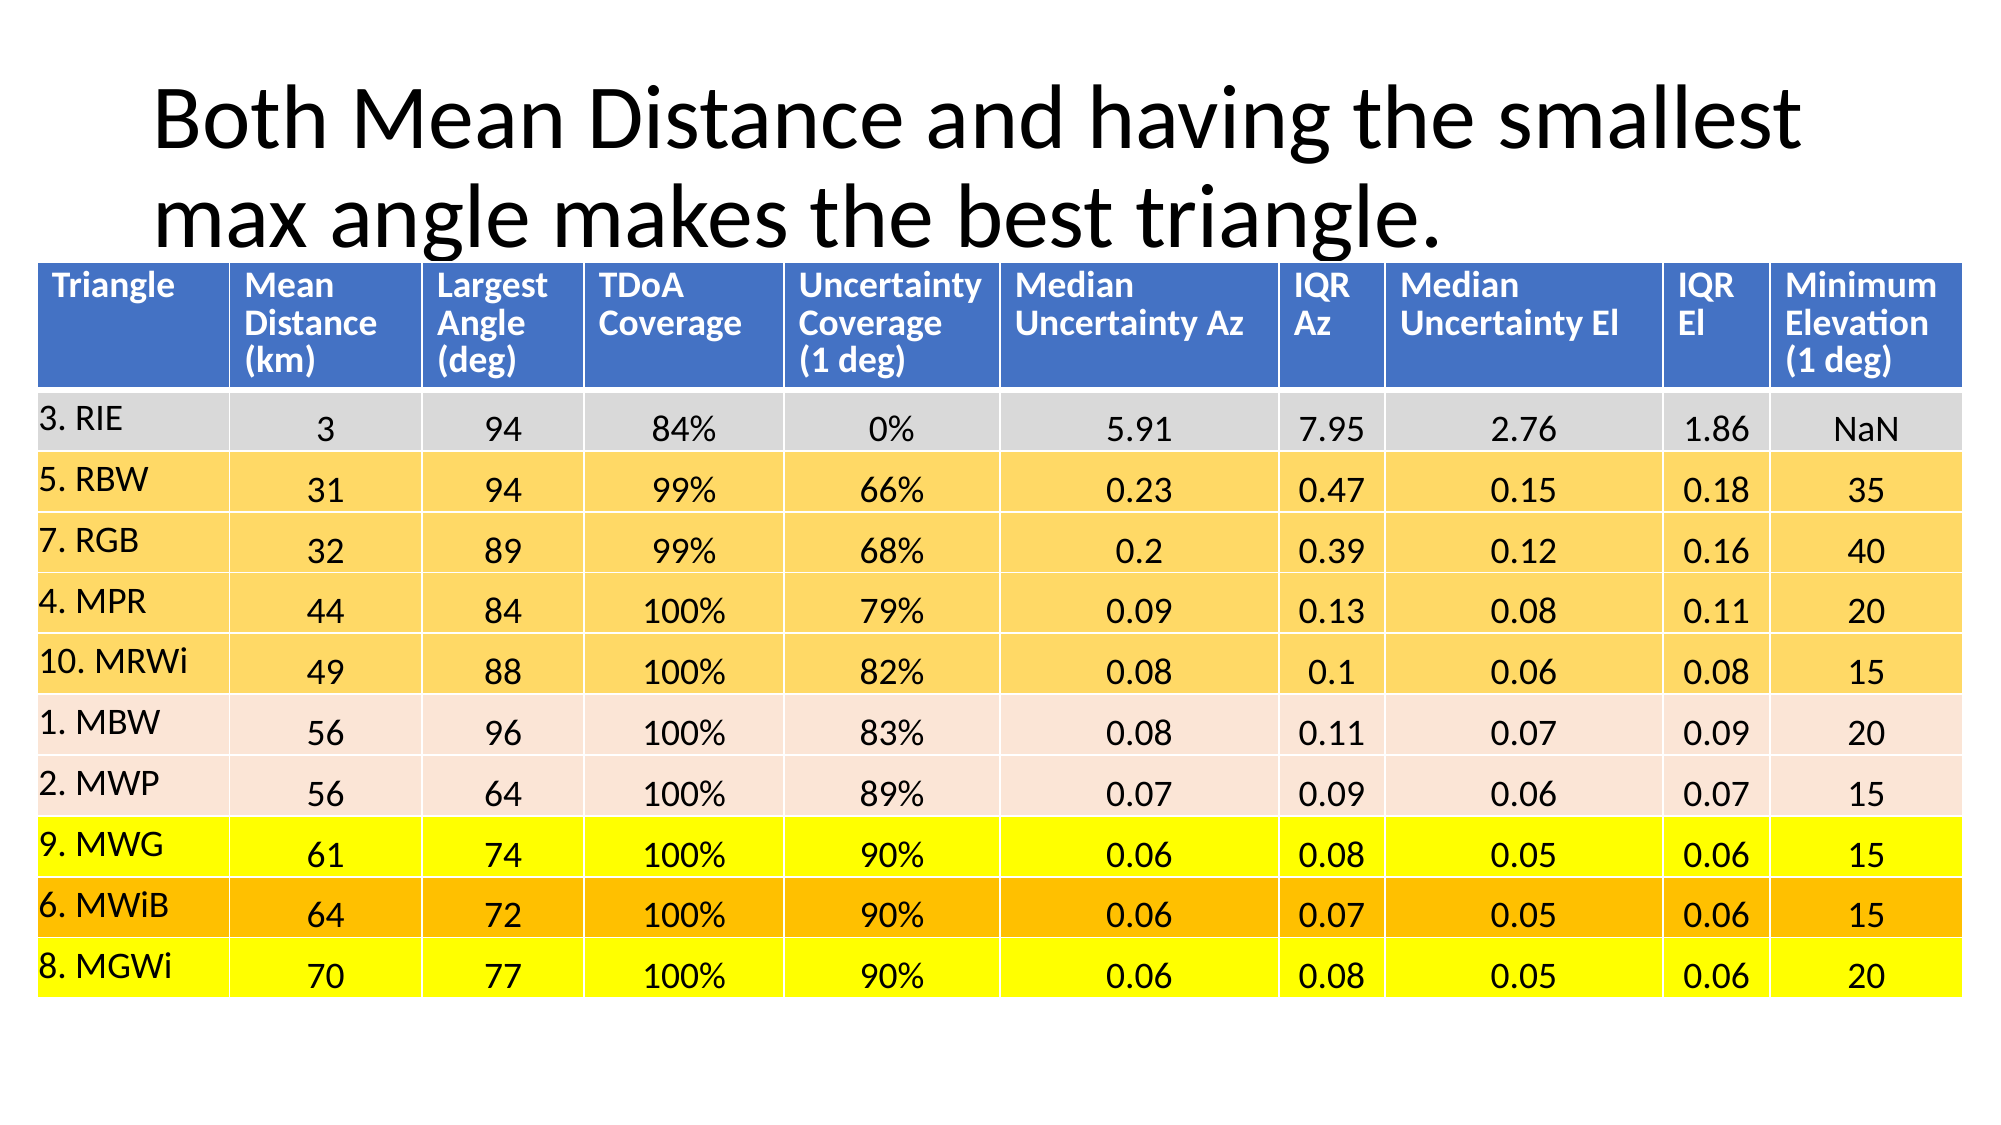

# Both Mean Distance and having the smallest max angle makes the best triangle.
| Triangle | Mean Distance (km) | Largest Angle (deg) | TDoA Coverage | Uncertainty Coverage (1 deg) | Median Uncertainty Az | IQR Az | Median Uncertainty El | IQR El | Minimum Elevation (1 deg) |
| --- | --- | --- | --- | --- | --- | --- | --- | --- | --- |
| 3. RIE | 3 | 94 | 84% | 0% | 5.91 | 7.95 | 2.76 | 1.86 | NaN |
| 5. RBW | 31 | 94 | 99% | 66% | 0.23 | 0.47 | 0.15 | 0.18 | 35 |
| 7. RGB | 32 | 89 | 99% | 68% | 0.2 | 0.39 | 0.12 | 0.16 | 40 |
| 4. MPR | 44 | 84 | 100% | 79% | 0.09 | 0.13 | 0.08 | 0.11 | 20 |
| 10. MRWi | 49 | 88 | 100% | 82% | 0.08 | 0.1 | 0.06 | 0.08 | 15 |
| 1. MBW | 56 | 96 | 100% | 83% | 0.08 | 0.11 | 0.07 | 0.09 | 20 |
| 2. MWP | 56 | 64 | 100% | 89% | 0.07 | 0.09 | 0.06 | 0.07 | 15 |
| 9. MWG | 61 | 74 | 100% | 90% | 0.06 | 0.08 | 0.05 | 0.06 | 15 |
| 6. MWiB | 64 | 72 | 100% | 90% | 0.06 | 0.07 | 0.05 | 0.06 | 15 |
| 8. MGWi | 70 | 77 | 100% | 90% | 0.06 | 0.08 | 0.05 | 0.06 | 20 |